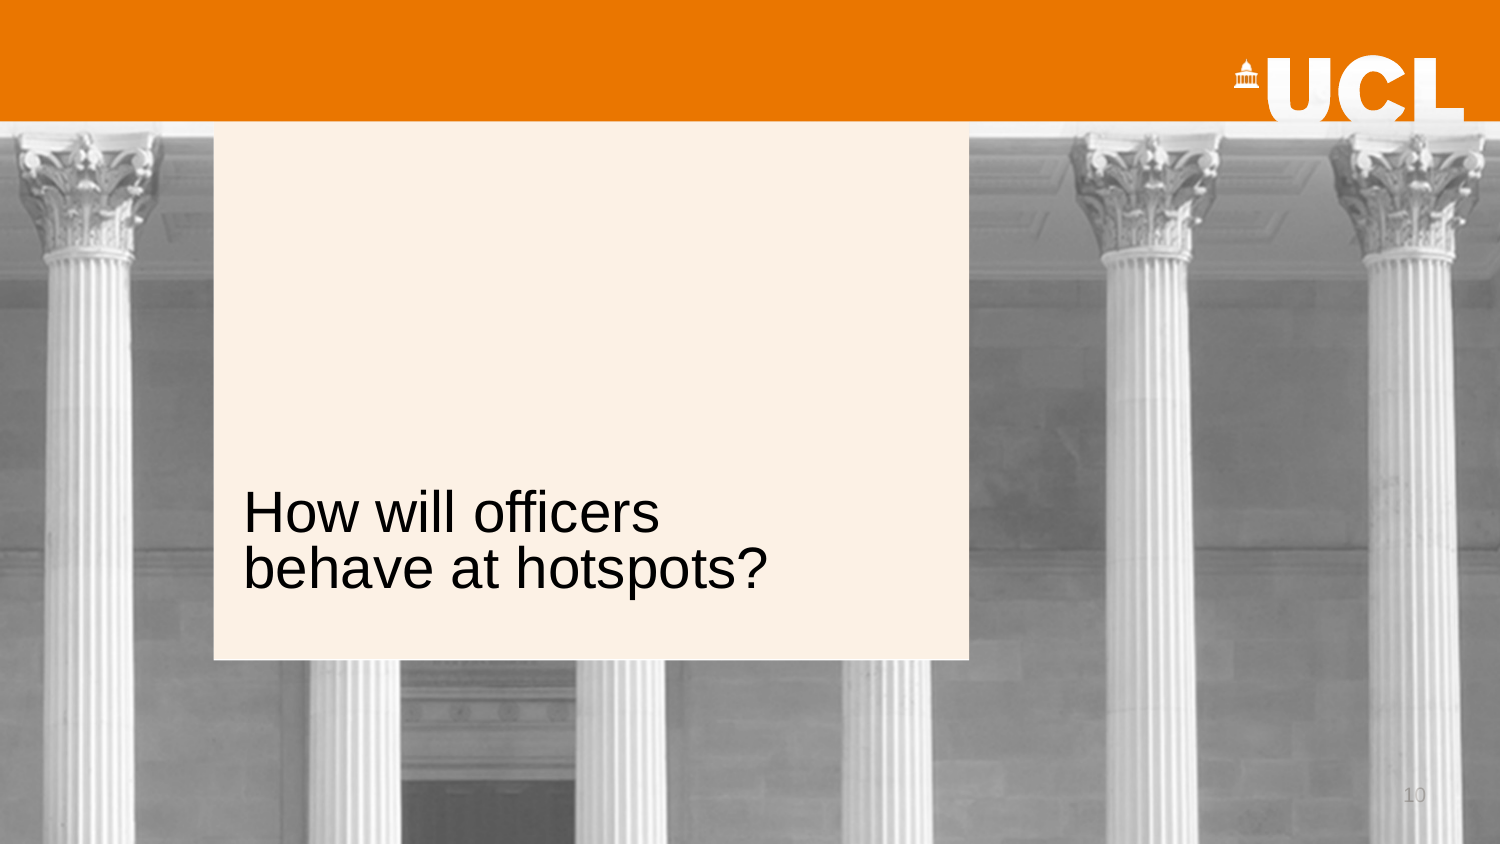

# How will officers behave at hotspots?